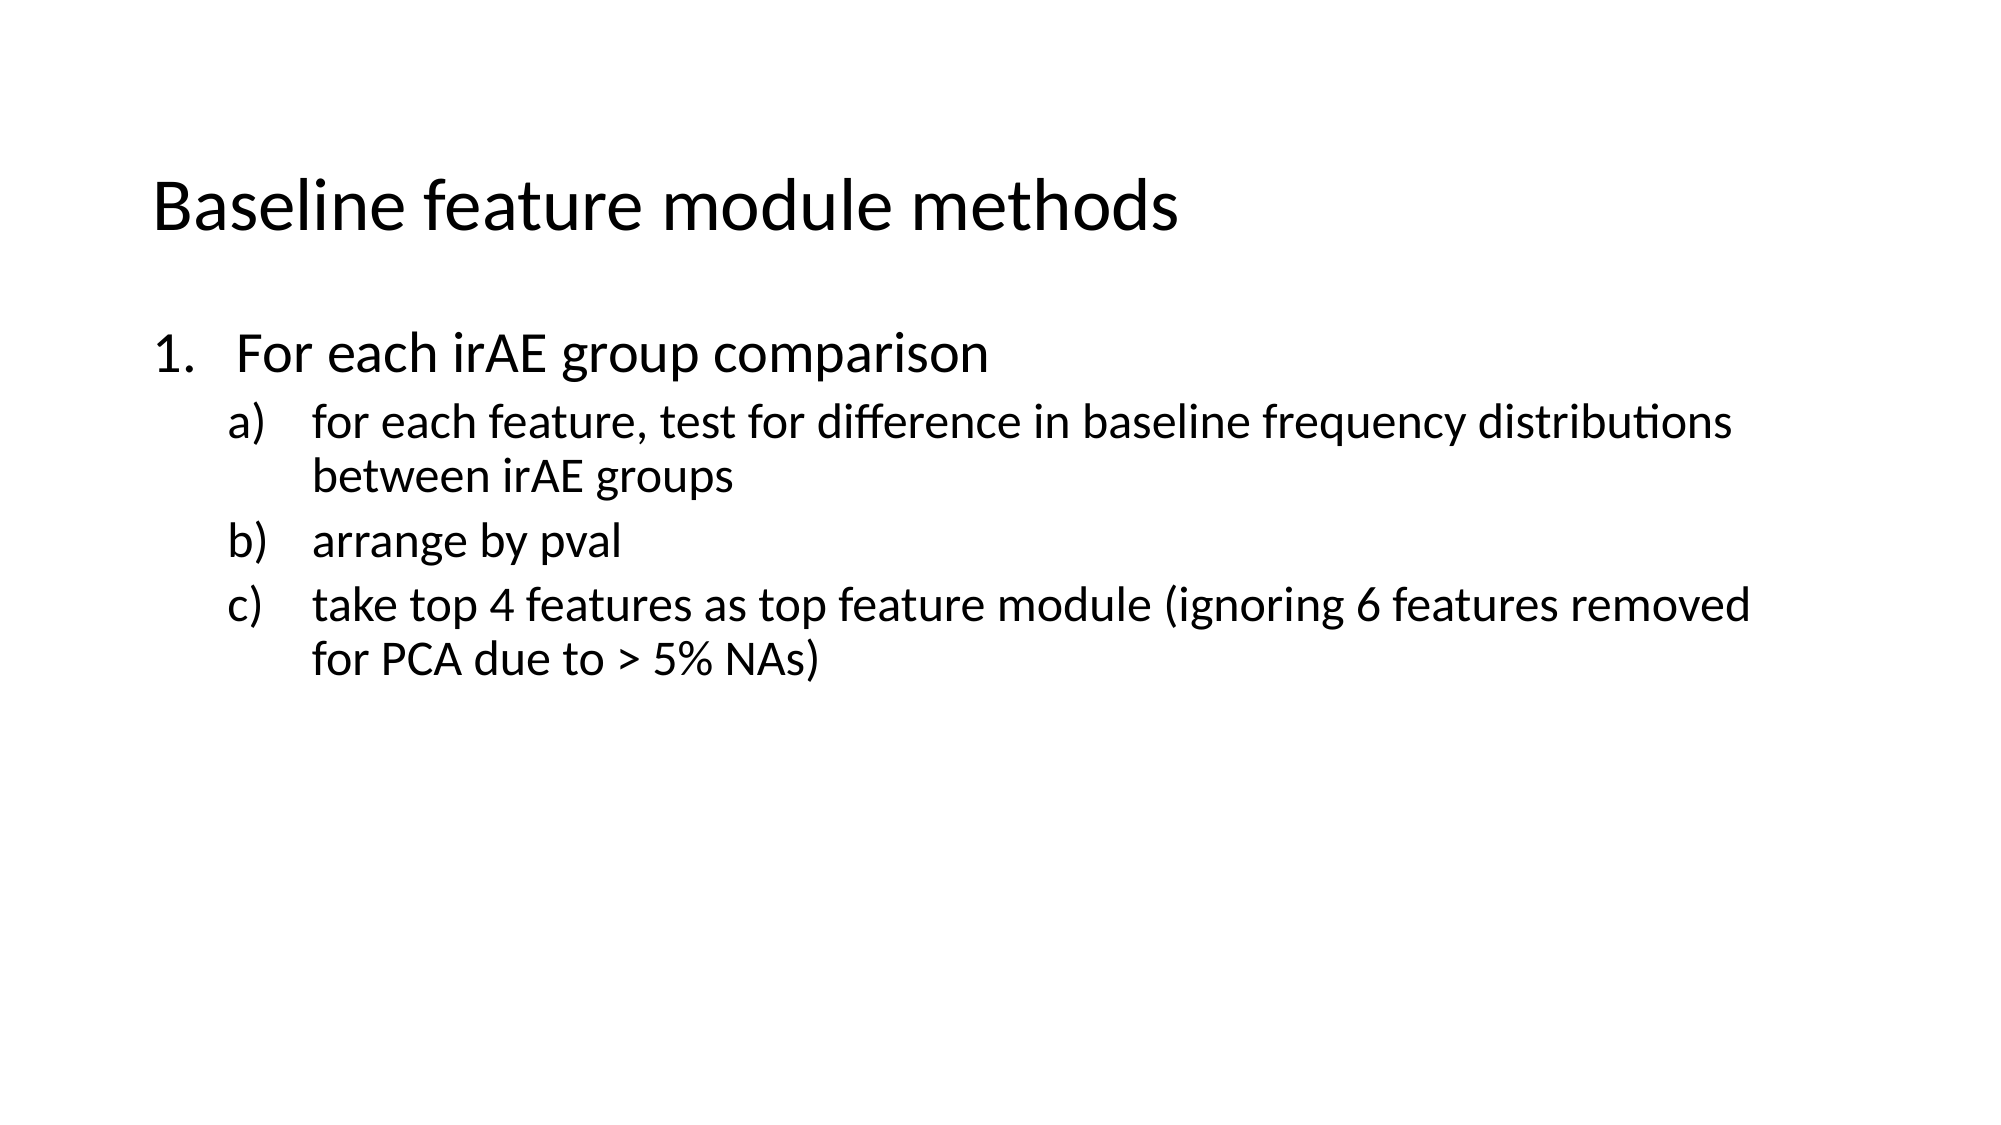

# Baseline feature module methods
For each irAE group comparison
for each feature, test for difference in baseline frequency distributions between irAE groups
arrange by pval
take top 4 features as top feature module (ignoring 6 features removed for PCA due to > 5% NAs)